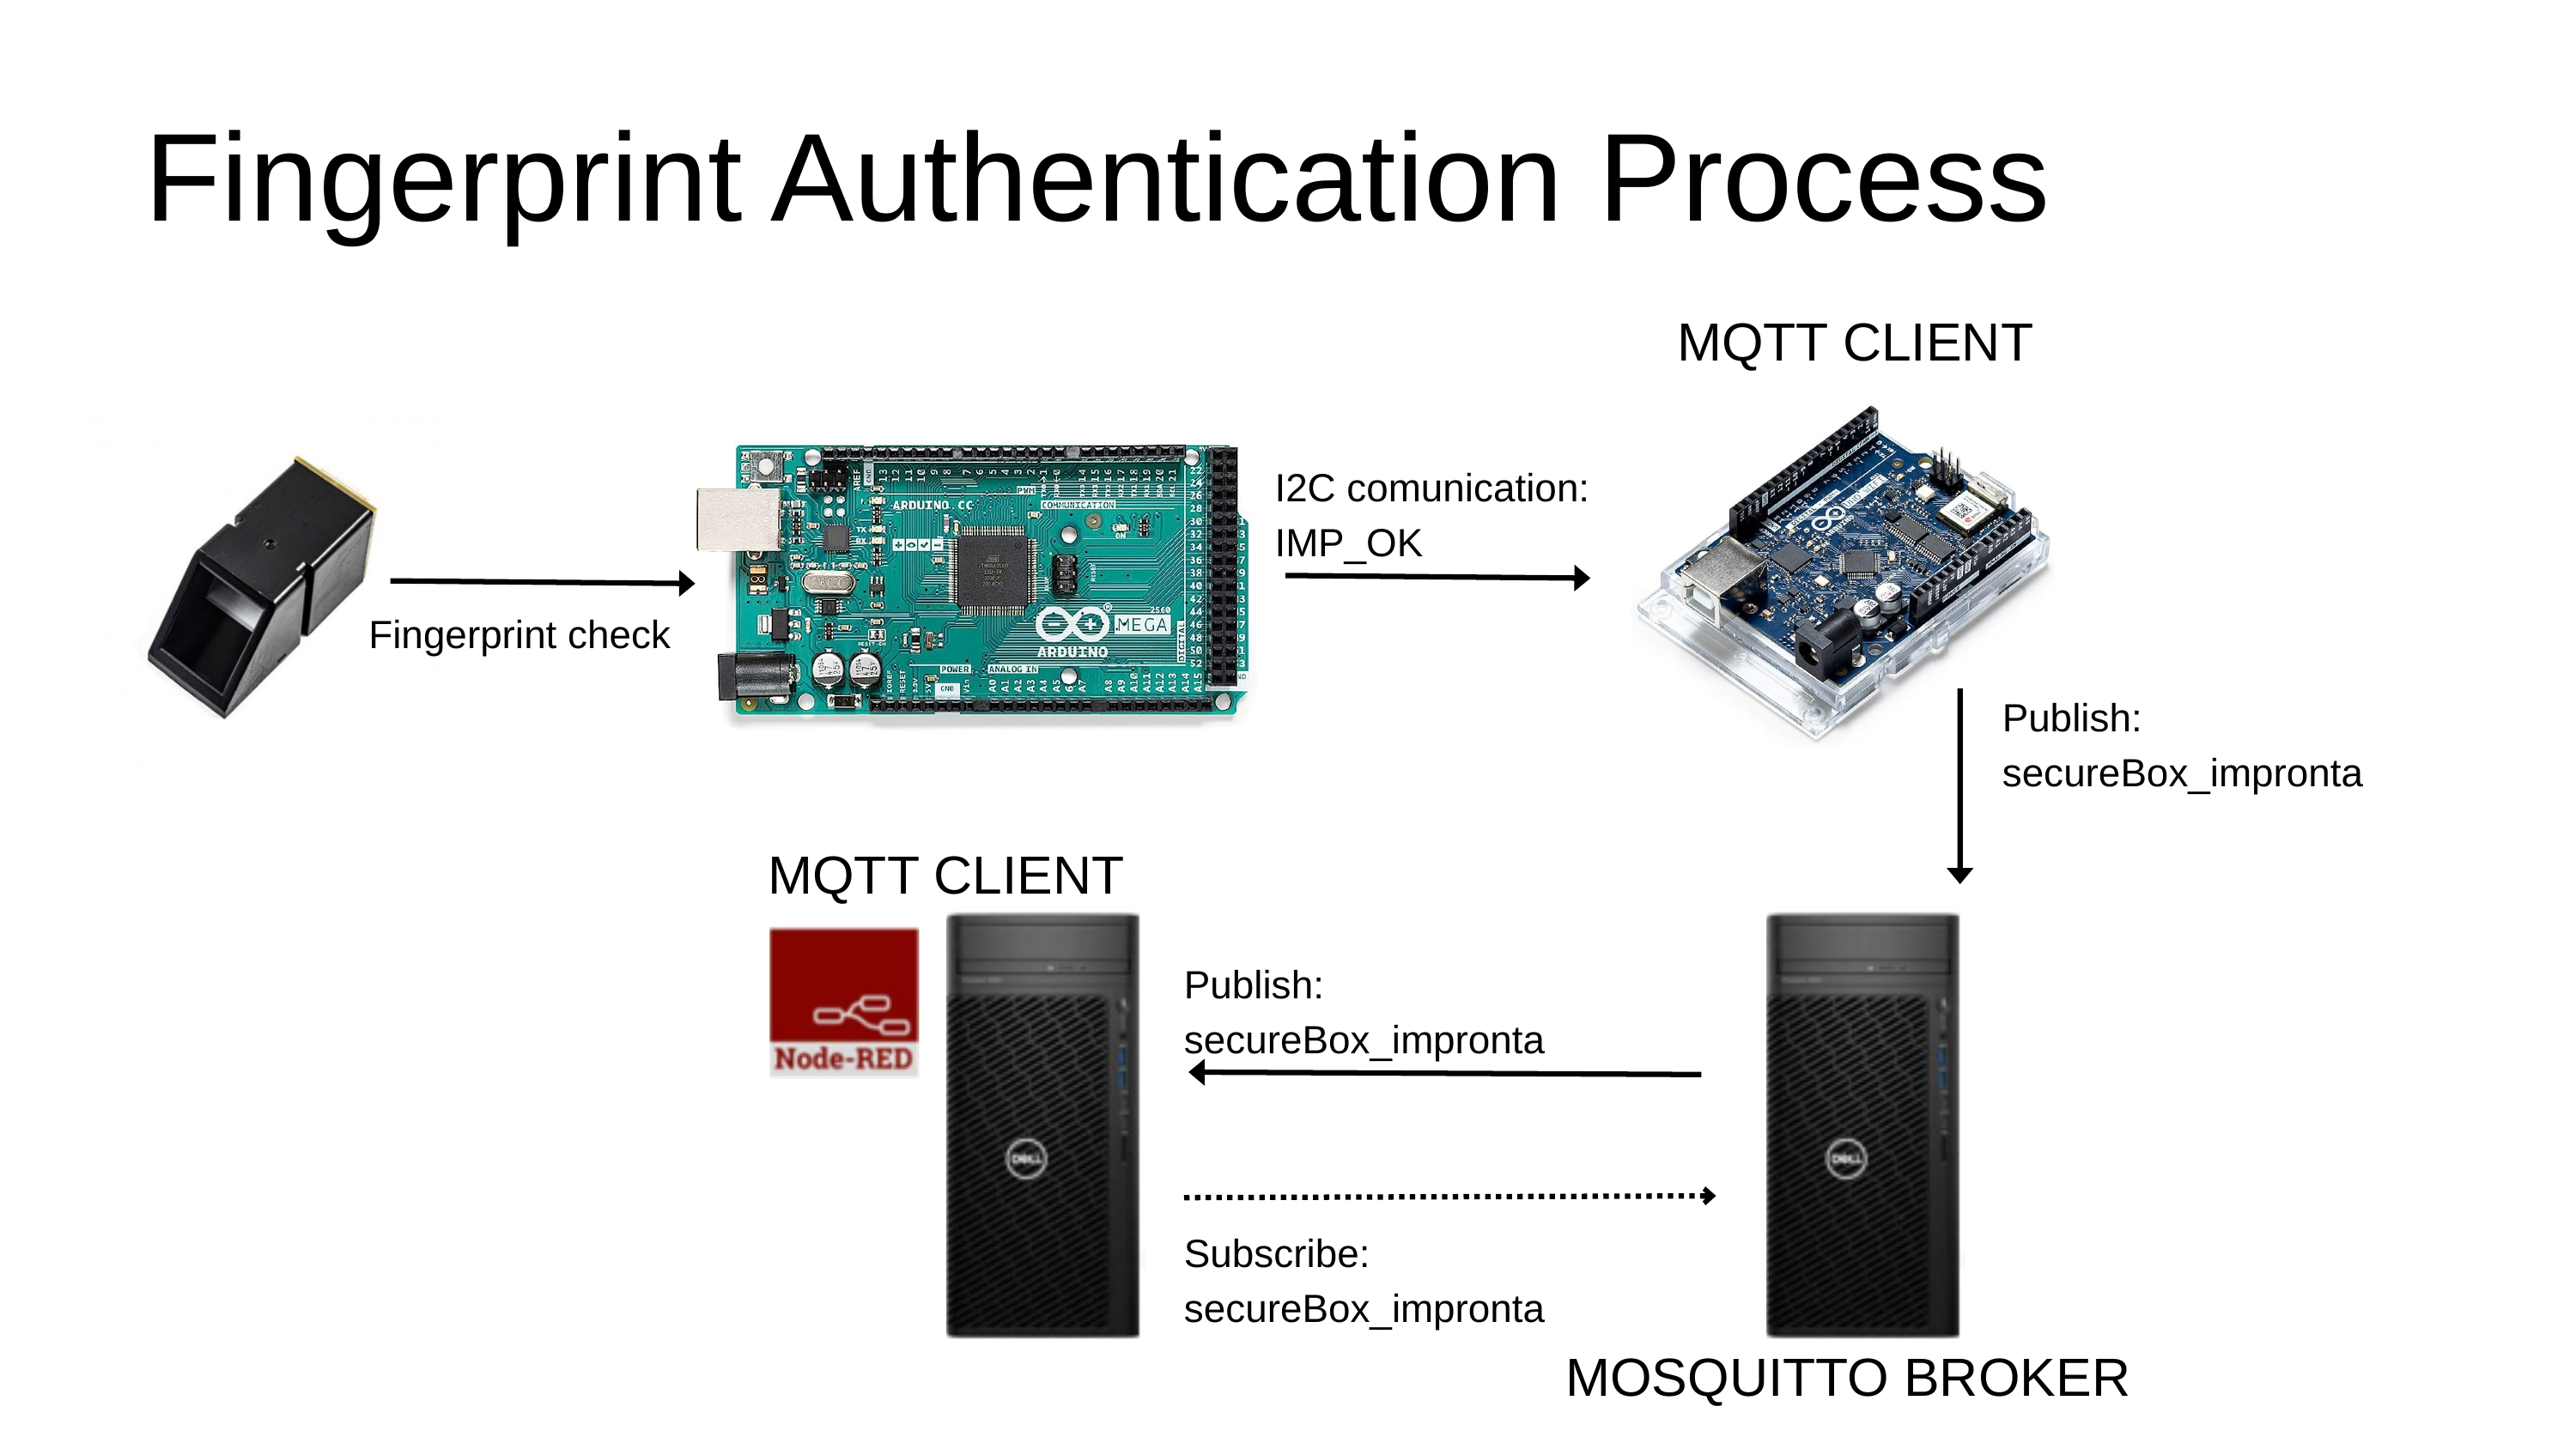

Fingerprint Authentication Process
MQTT CLIENT

I2C comunication: IMP_OK

Fingerprint check
Publish:
secureBox_impronta

MQTT CLIENT

Publish:
secureBox_impronta

Subscribe:
secureBox_impronta
MOSQUITTO BROKER